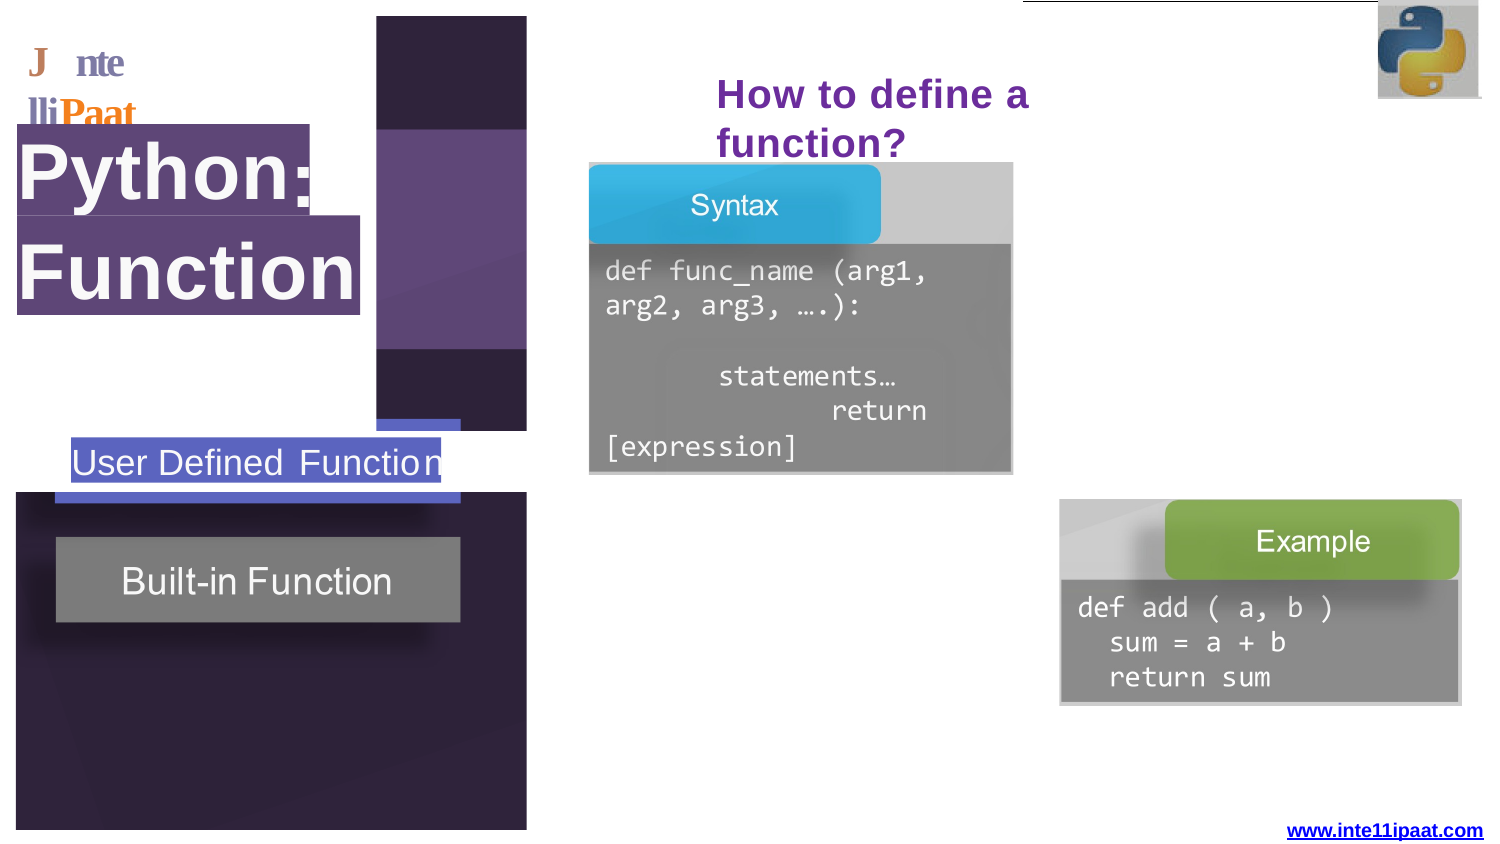

# J	nte lliPaat
How to define a function?
Python
:

Function
n
User Defined Functio

www.inte11ipaat.com